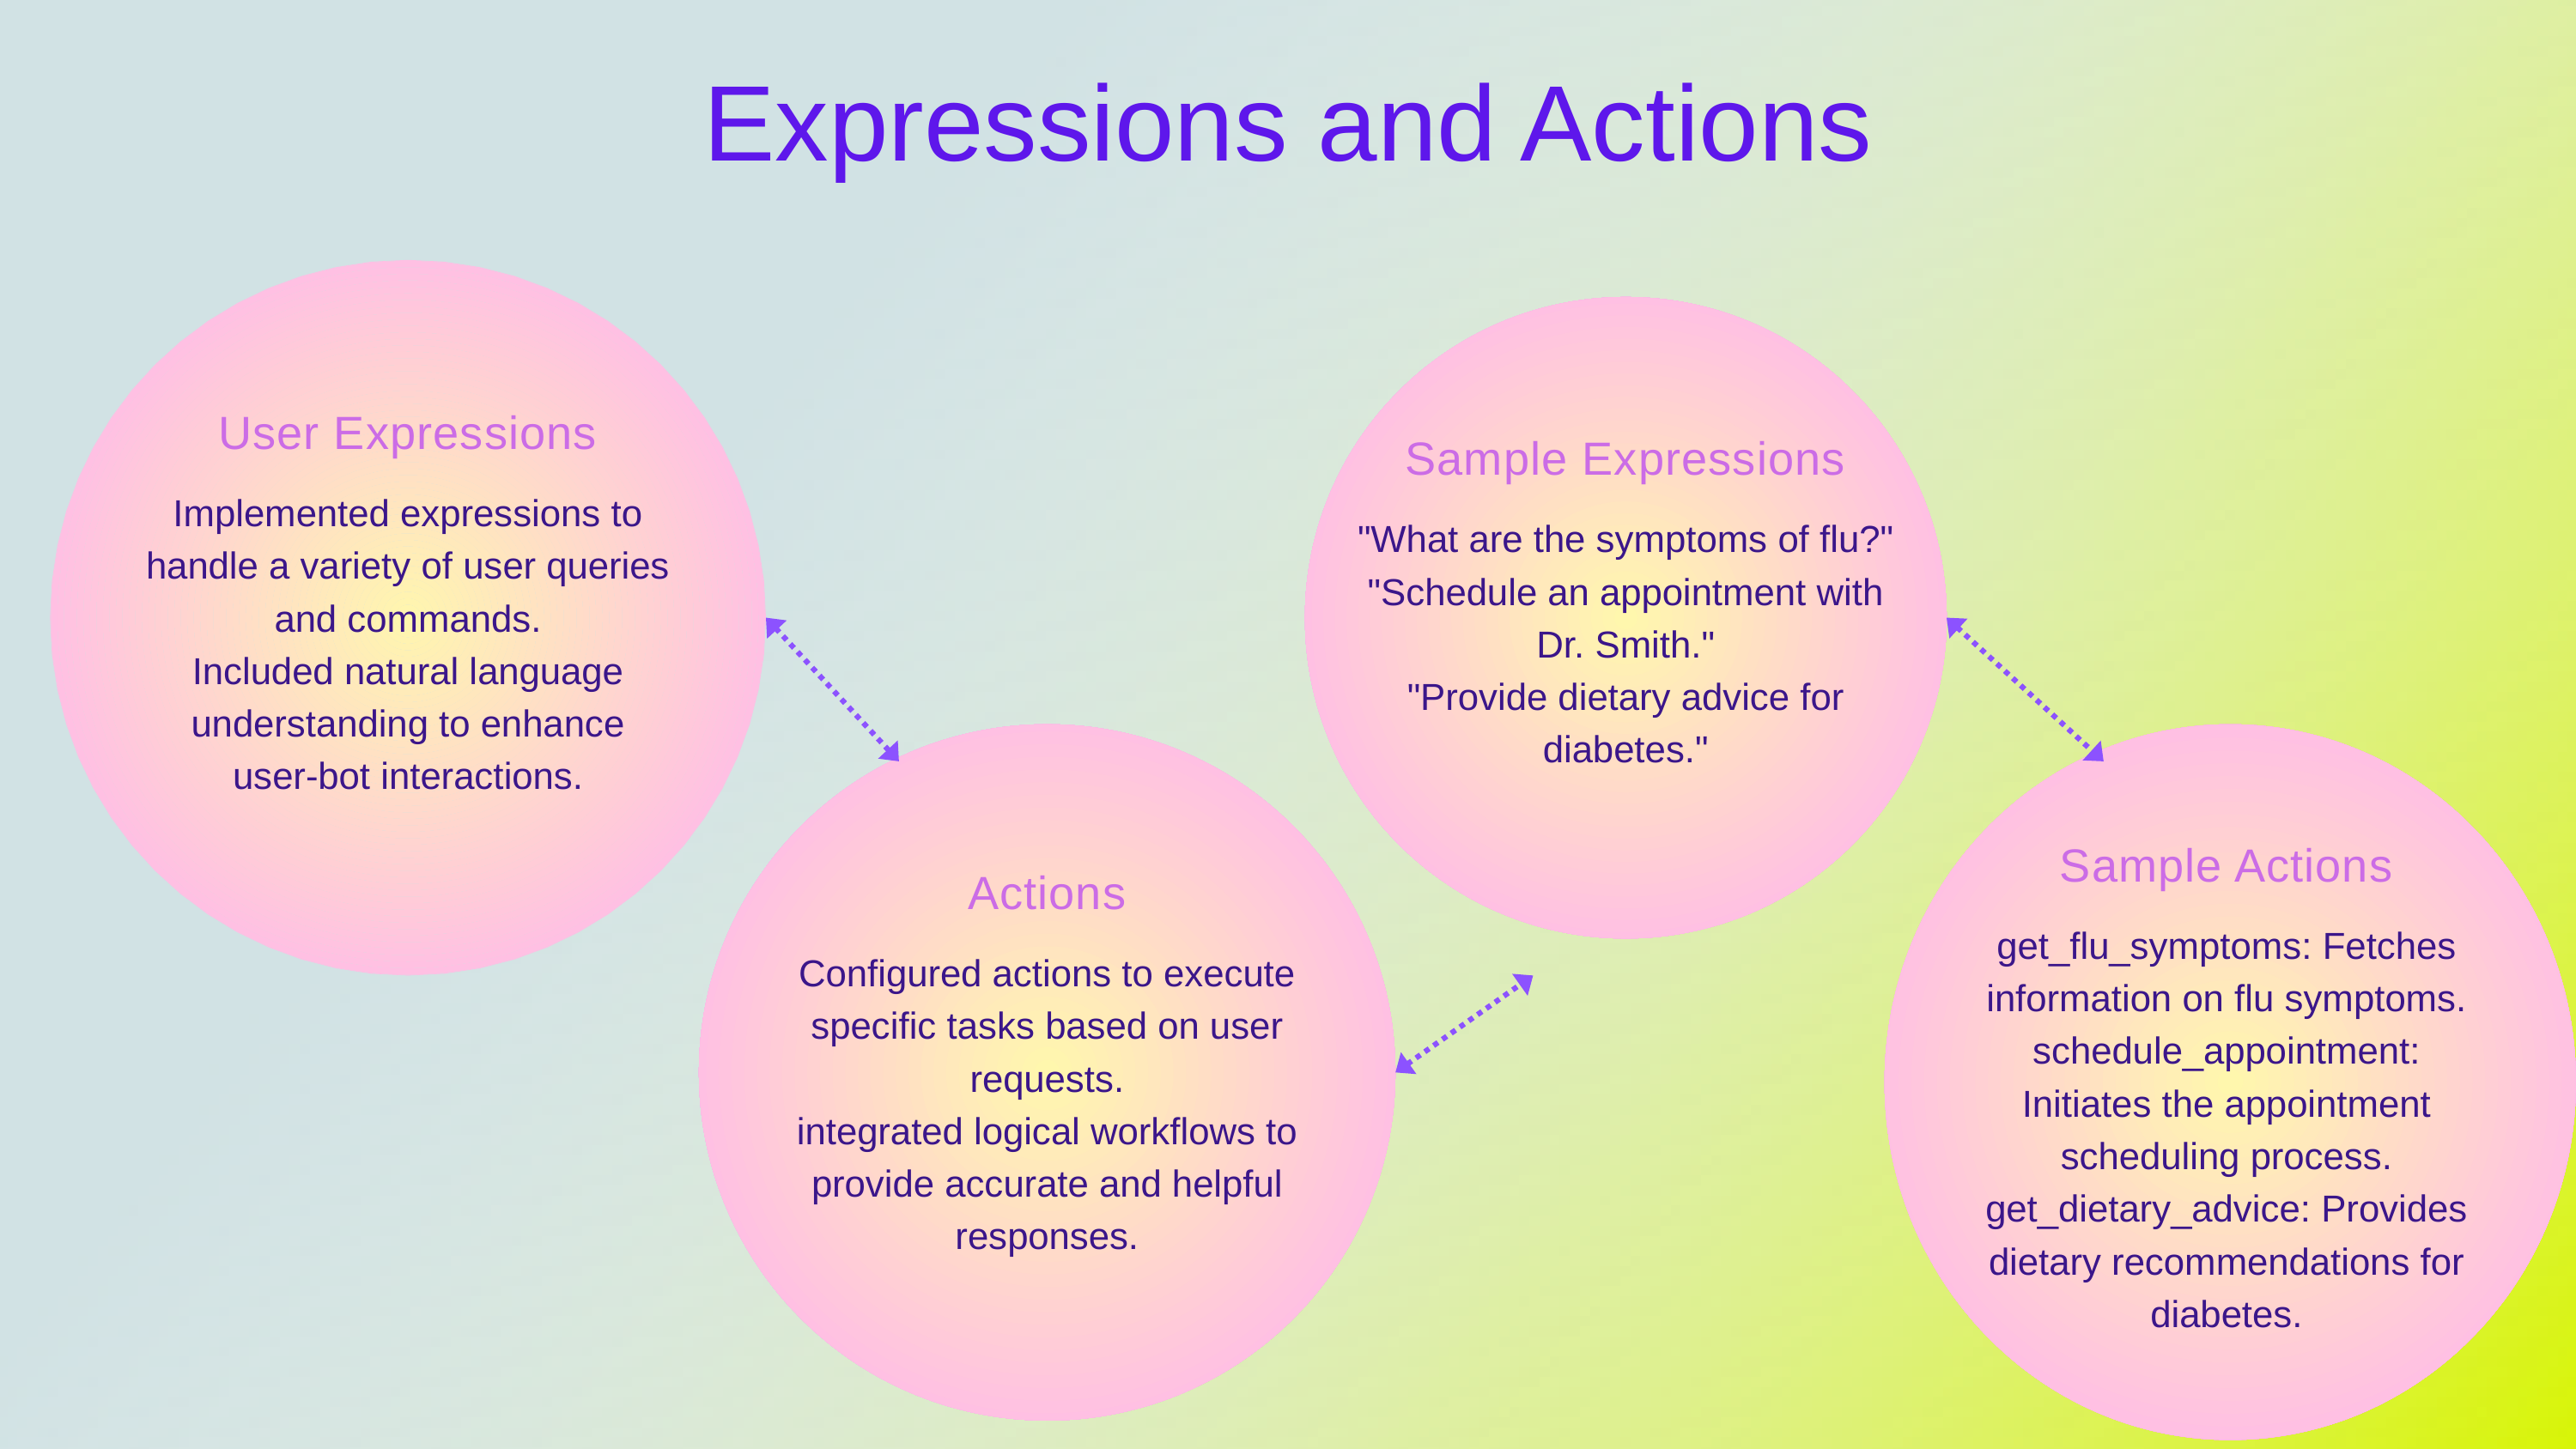

Expressions and Actions

User Expressions
Implemented expressions to handle a variety of user queries and commands.
Included natural language understanding to enhance user-bot interactions.

Sample Expressions
"What are the symptoms of flu?"
"Schedule an appointment with Dr. Smith."
"Provide dietary advice for diabetes."

Sample Actions
get_flu_symptoms: Fetches information on flu symptoms.
schedule_appointment: Initiates the appointment scheduling process.
get_dietary_advice: Provides dietary recommendations for diabetes.

Actions
Configured actions to execute specific tasks based on user requests.
integrated logical workflows to provide accurate and helpful responses.